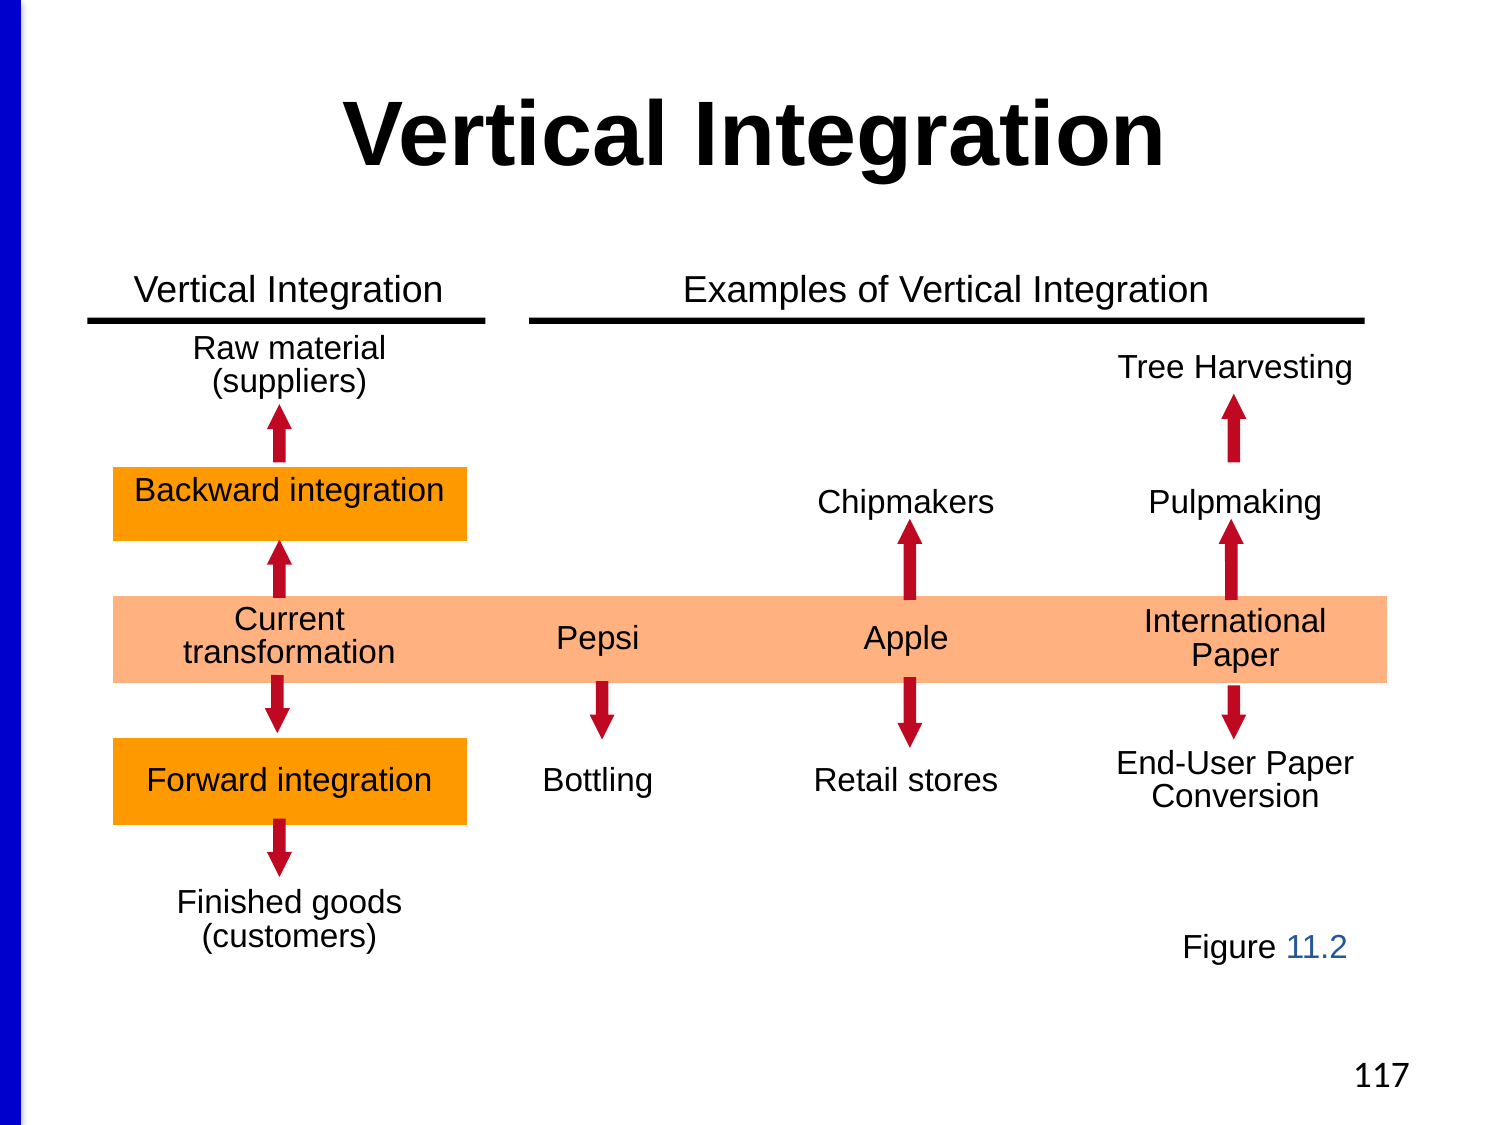

# Vertical Integration
Vertical Integration	Examples of Vertical Integration

| Raw material (suppliers) |  |  | Tree Harvesting |
| --- | --- | --- | --- |
|  |  |  |  |
| Backward integration |  | Chipmakers | Pulpmaking |
|  |  |  |  |
| Current transformation | Pepsi | Apple | International Paper |
|  |  |  |  |
| Forward integration | Bottling | Retail stores | End-User Paper Conversion |
|  |  |  |  |
| Finished goods (customers) |  |  |  |

Figure 11.2
117